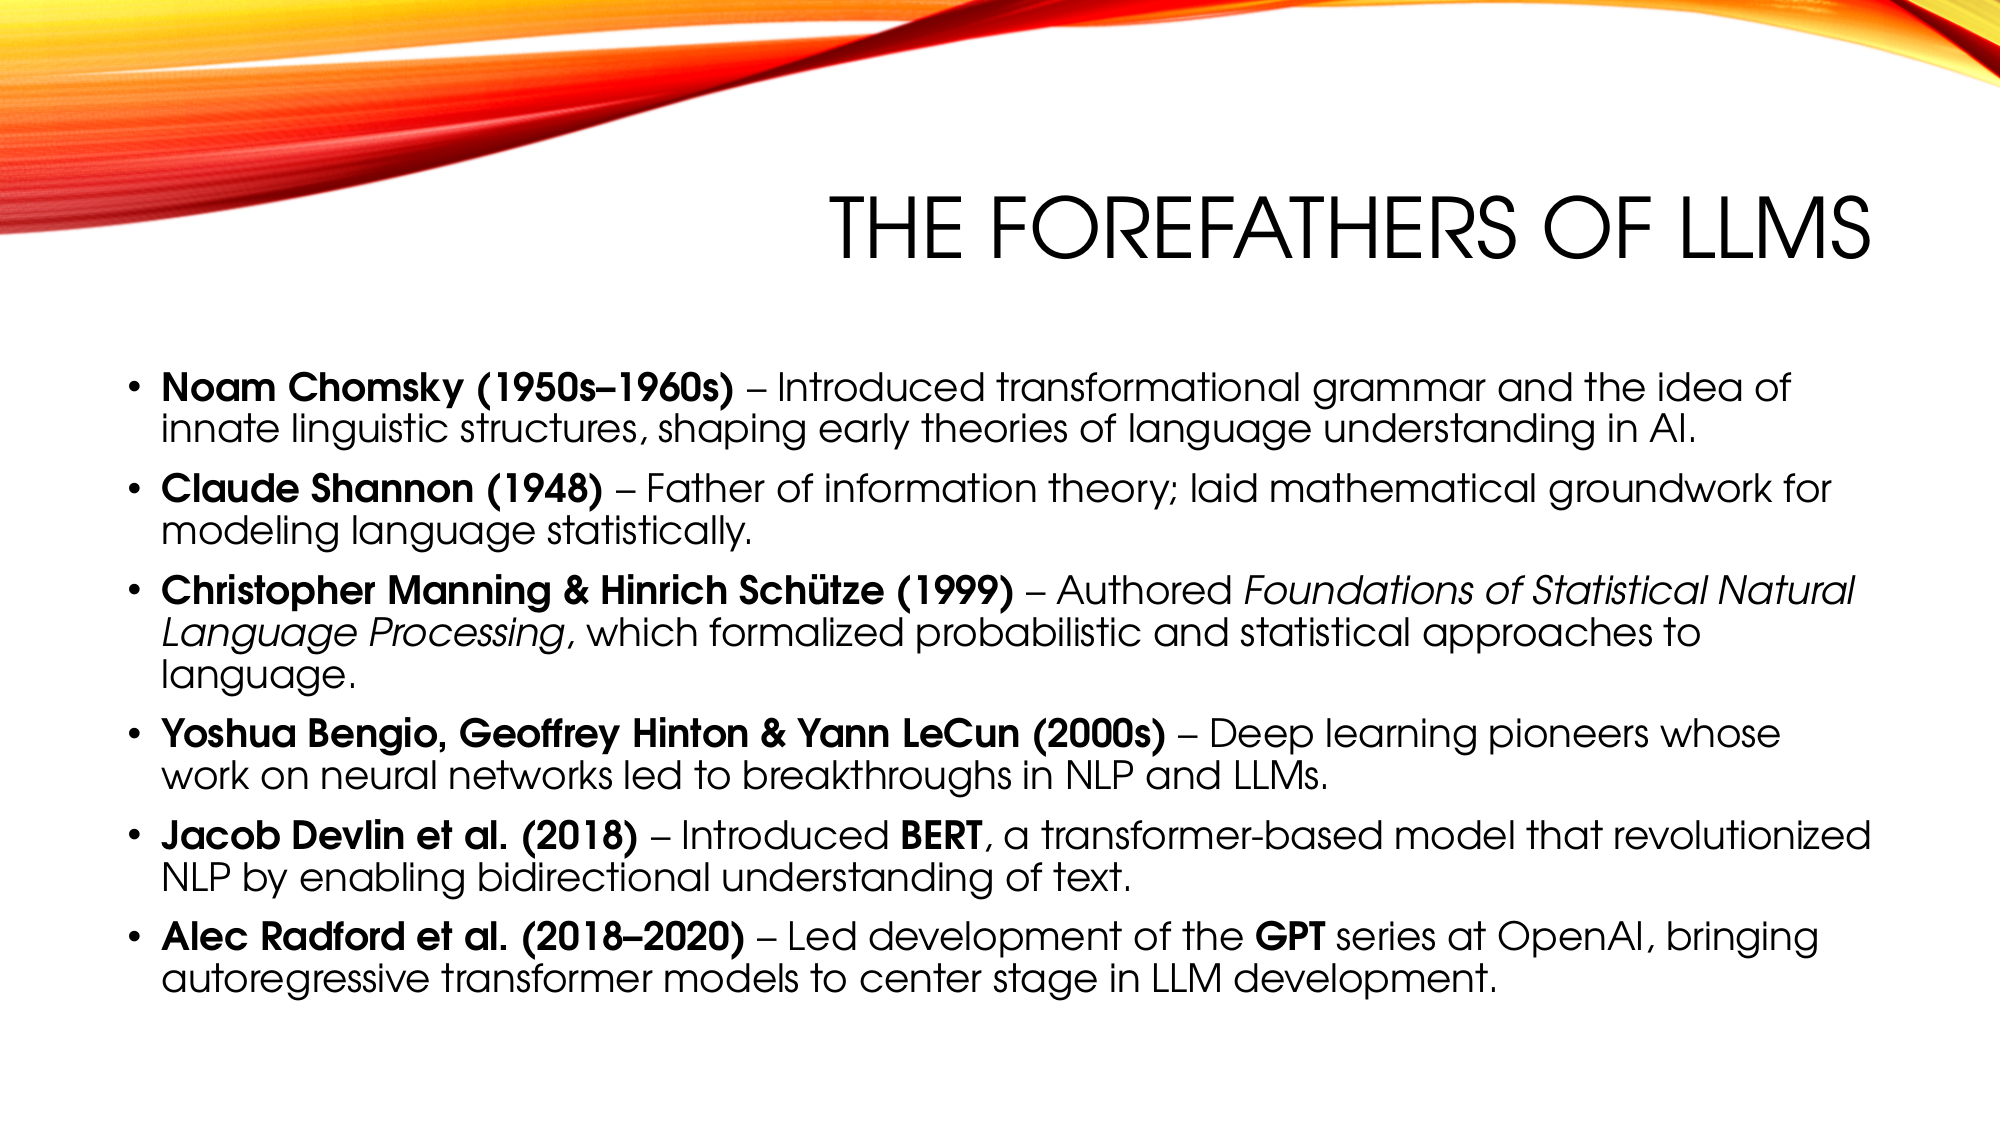

# The Forefathers of LLMs
Noam Chomsky (1950s–1960s) – Introduced transformational grammar and the idea of innate linguistic structures, shaping early theories of language understanding in AI.
Claude Shannon (1948) – Father of information theory; laid mathematical groundwork for modeling language statistically.
Christopher Manning & Hinrich Schütze (1999) – Authored Foundations of Statistical Natural Language Processing, which formalized probabilistic and statistical approaches to language.
Yoshua Bengio, Geoffrey Hinton & Yann LeCun (2000s) – Deep learning pioneers whose work on neural networks led to breakthroughs in NLP and LLMs.
Jacob Devlin et al. (2018) – Introduced BERT, a transformer-based model that revolutionized NLP by enabling bidirectional understanding of text.
Alec Radford et al. (2018–2020) – Led development of the GPT series at OpenAI, bringing autoregressive transformer models to center stage in LLM development.